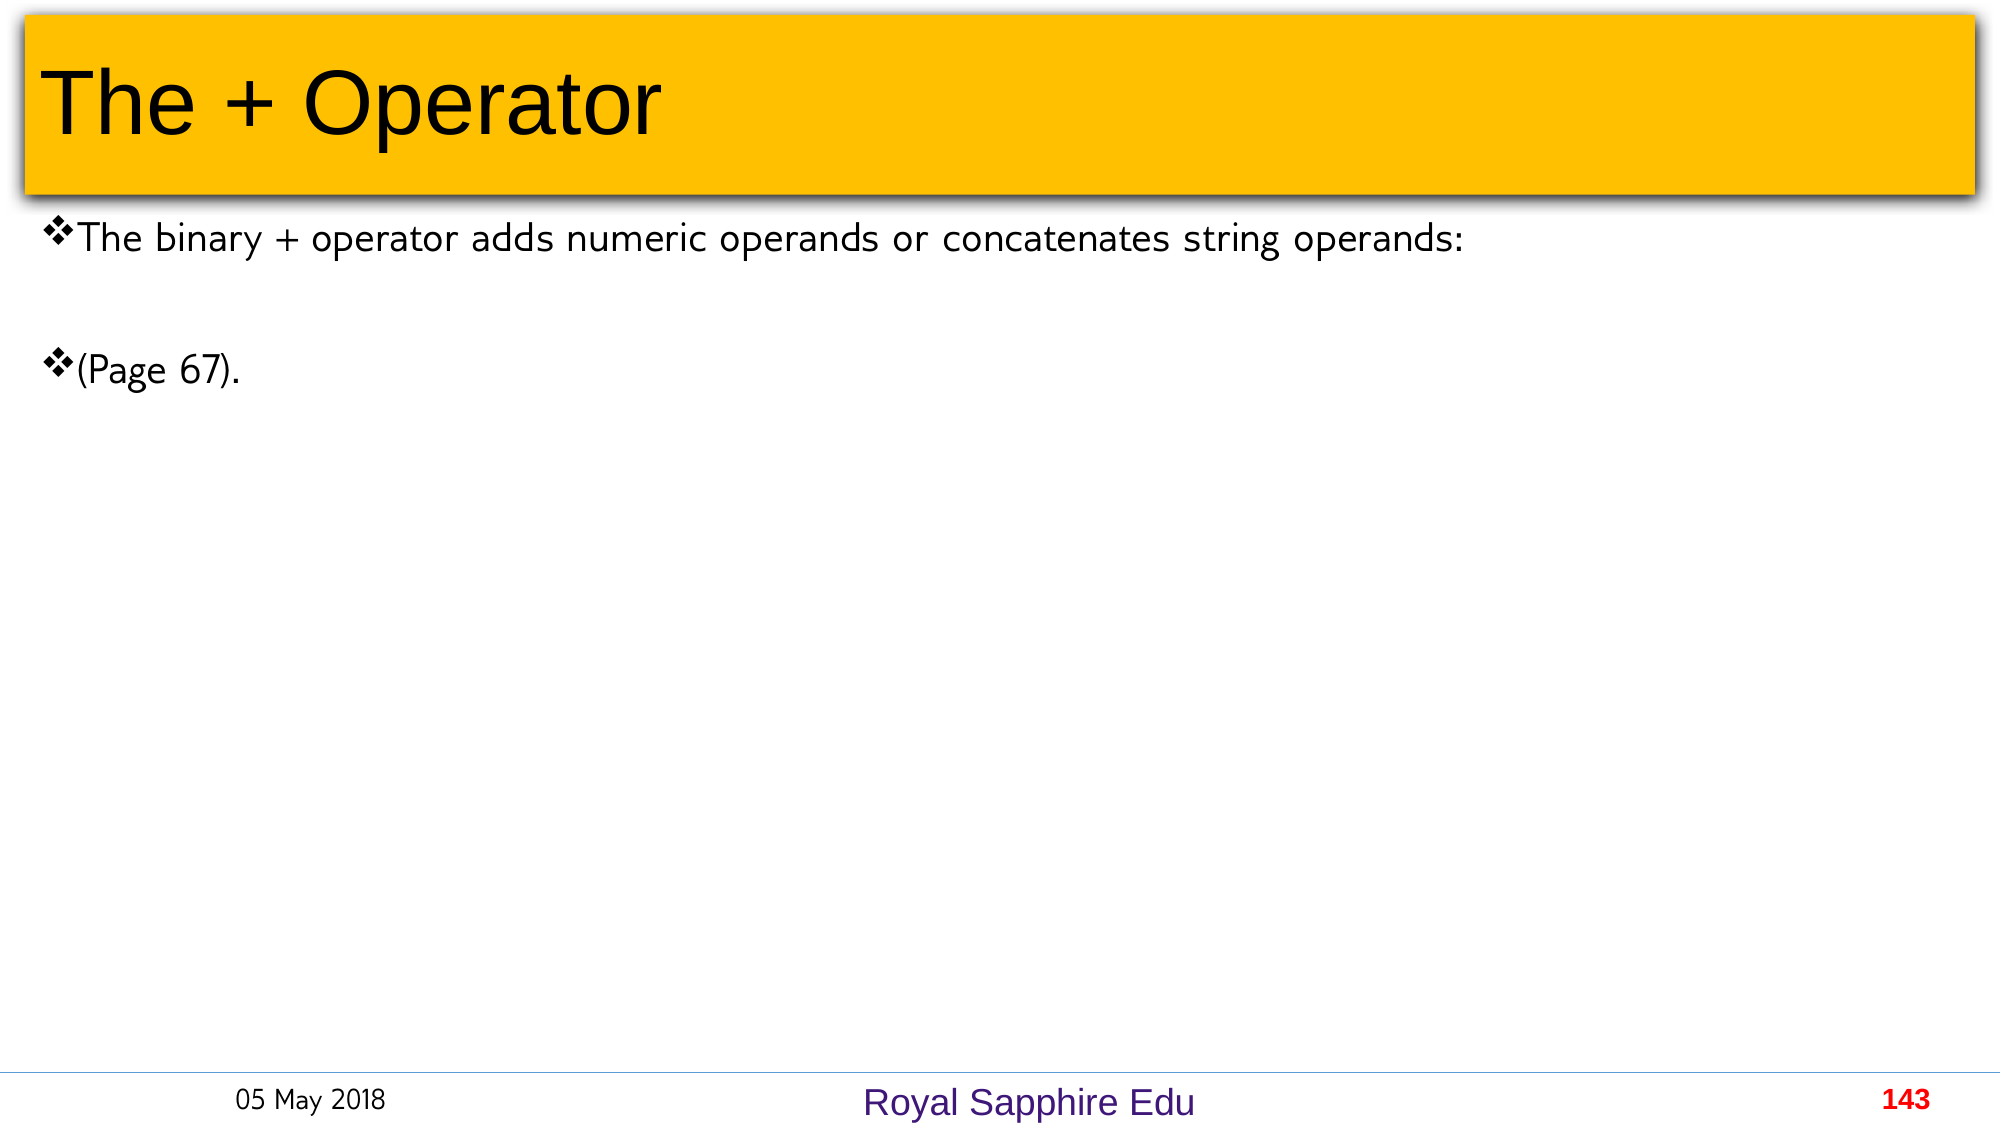

# The + Operator
The binary + operator adds numeric operands or concatenates string operands:

(Page 67).
05 May 2018
143